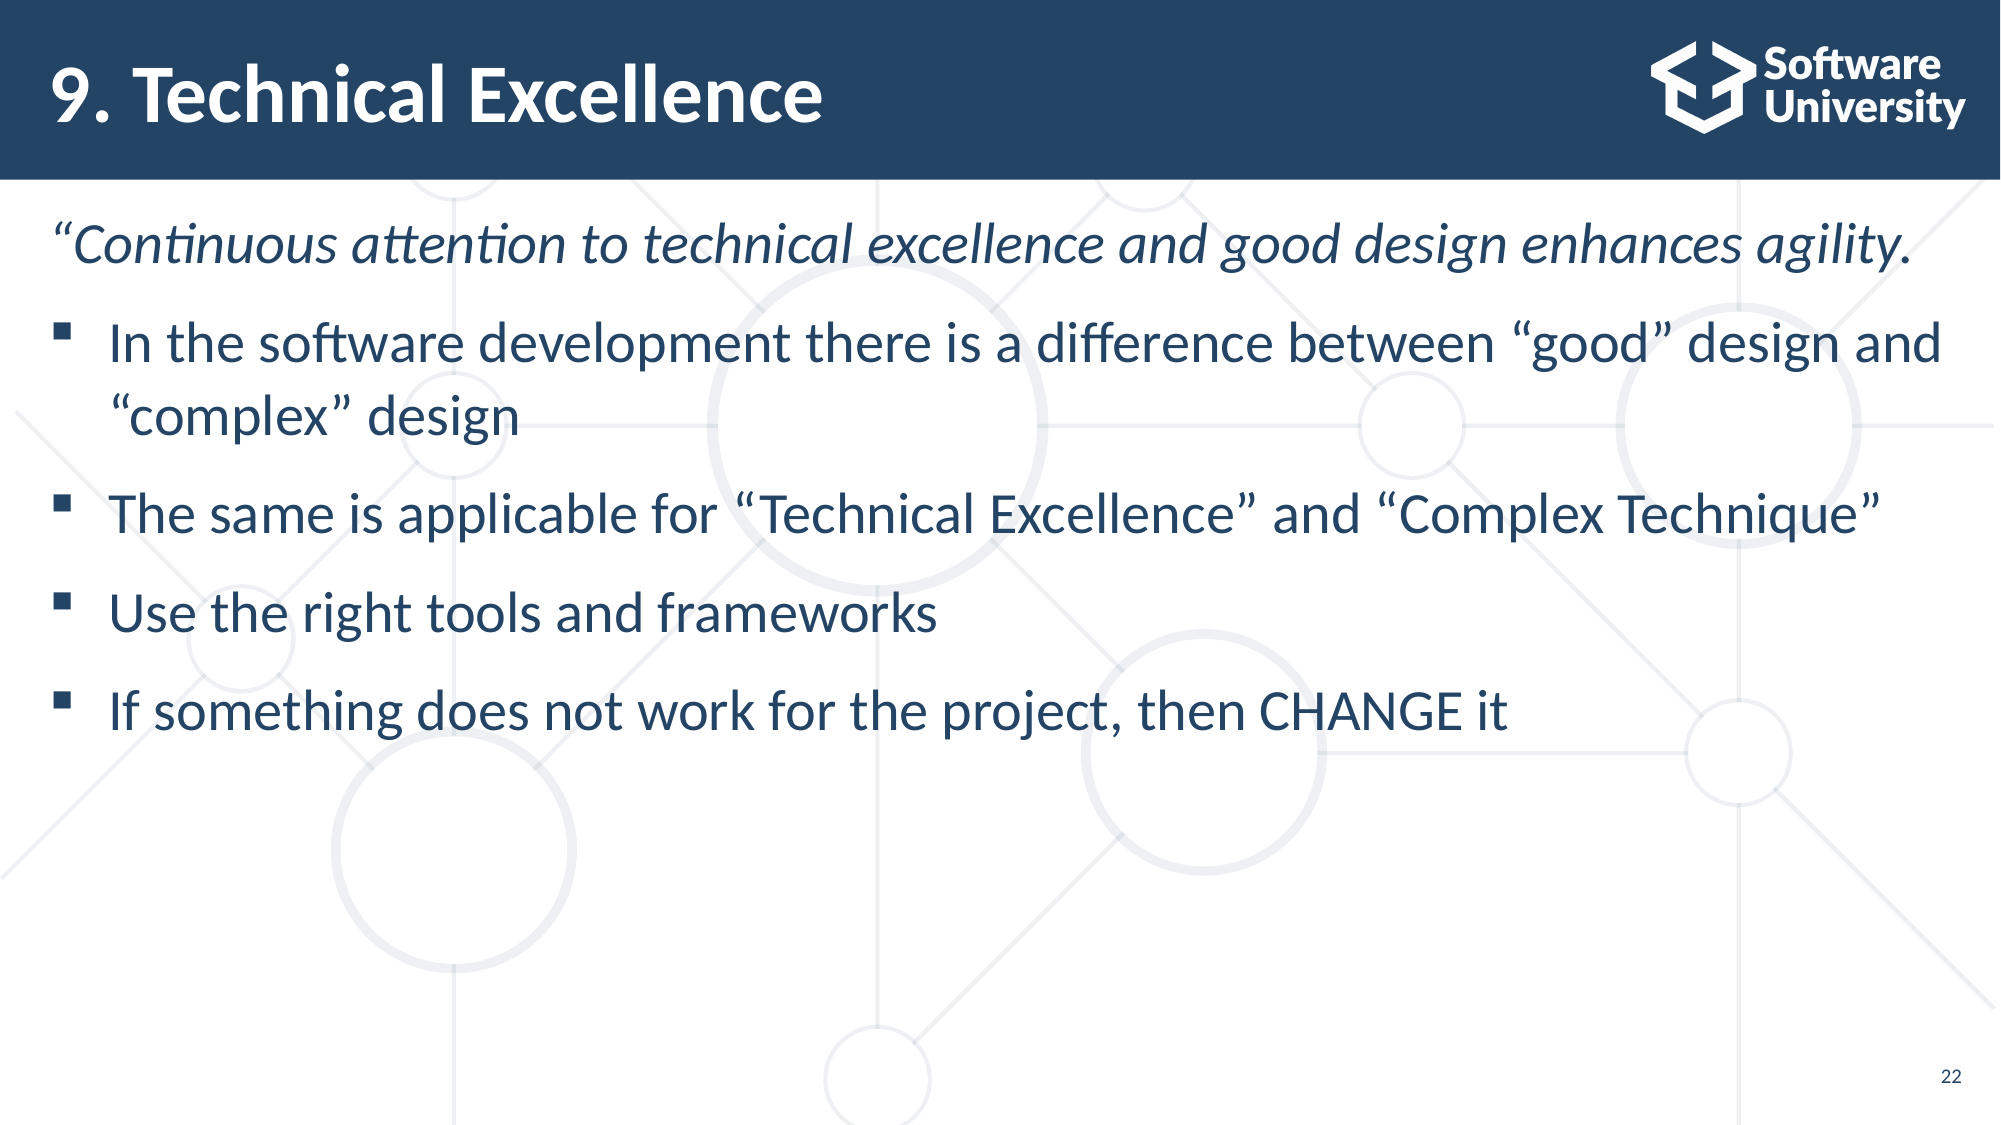

# 9. Technical Excellence
“Continuous attention to technical excellence and good design enhances agility.
In the software development there is a difference between “good” design and “complex” design
The same is applicable for “Technical Excellence” and “Complex Technique”
Use the right tools and frameworks
If something does not work for the project, then CHANGE it
22